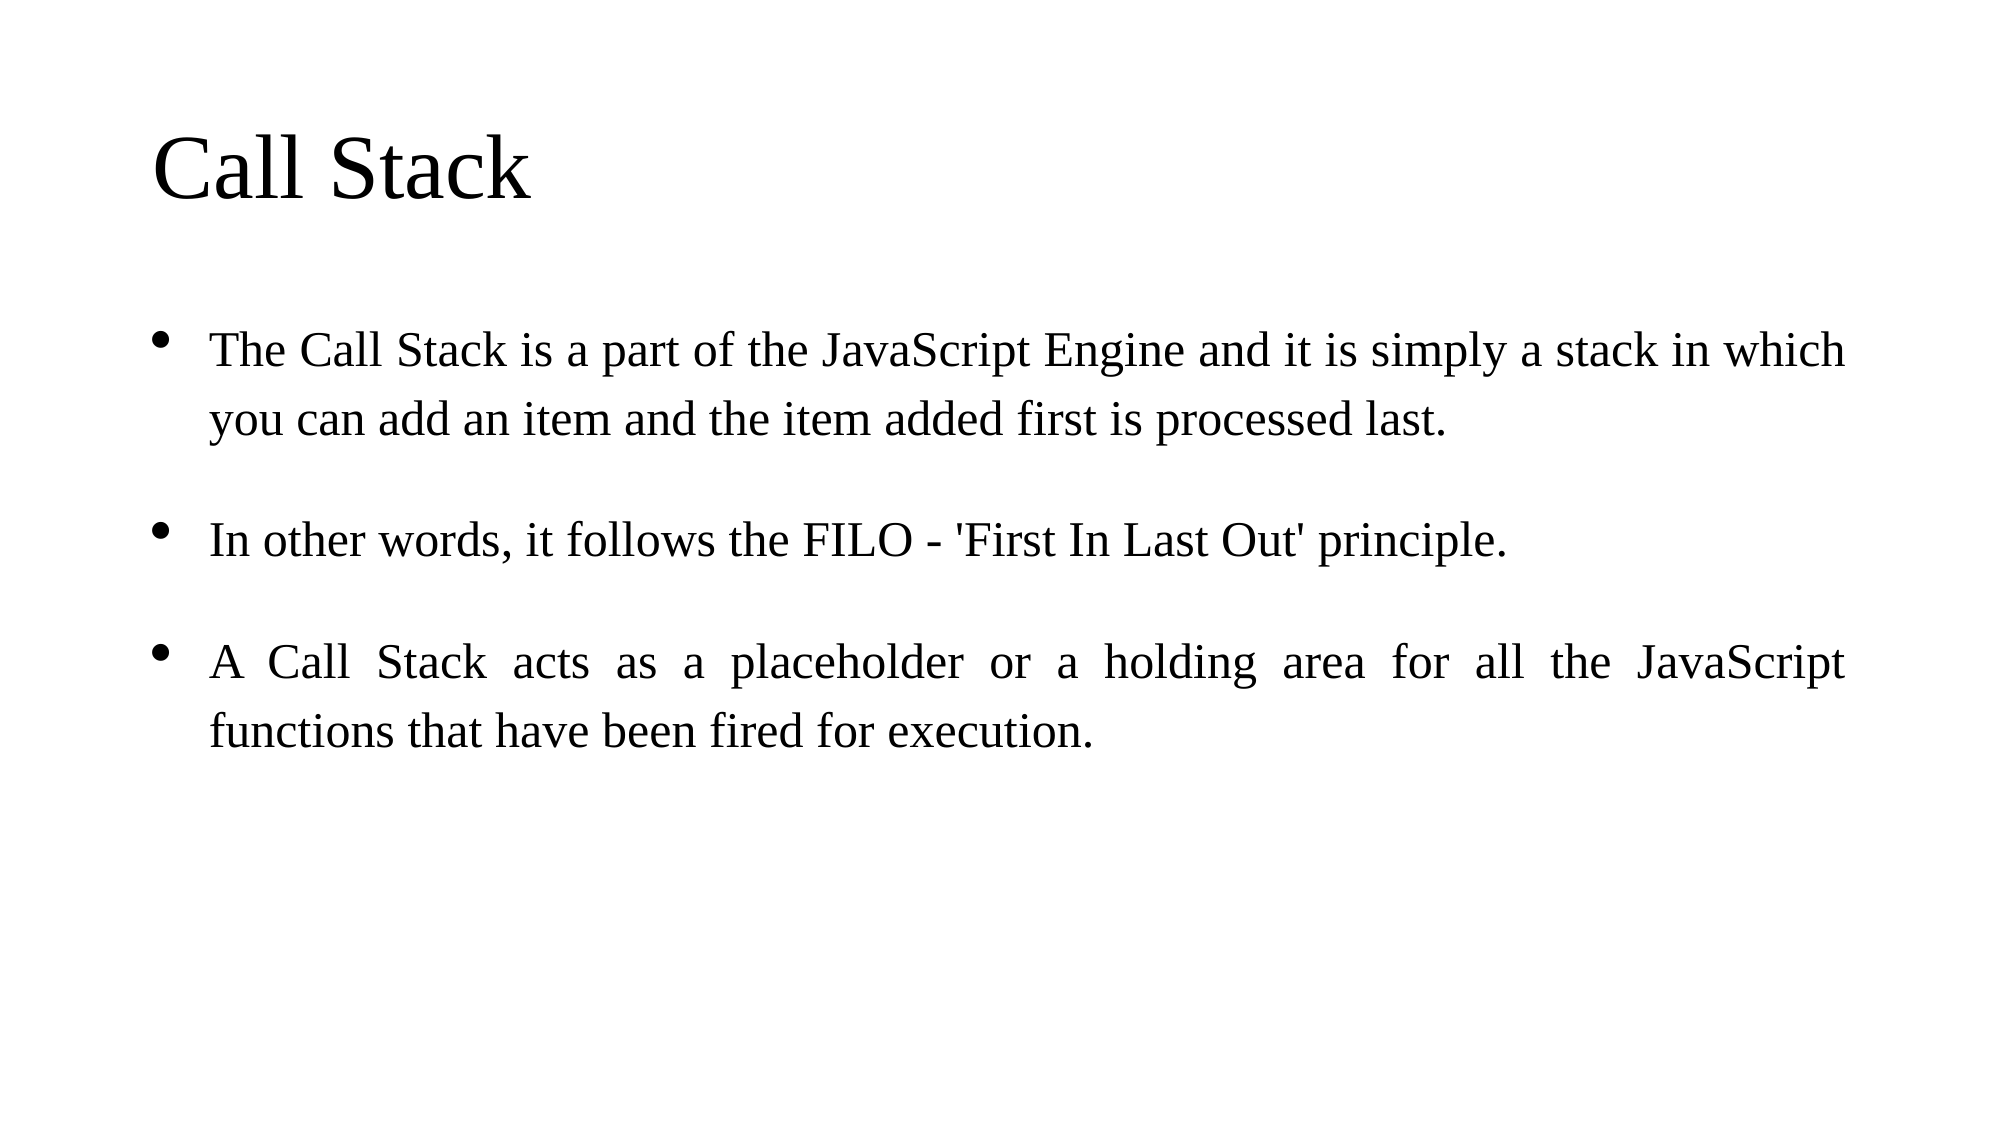

# Call Stack
The Call Stack is a part of the JavaScript Engine and it is simply a stack in which you can add an item and the item added first is processed last.
In other words, it follows the FILO - 'First In Last Out' principle.
A Call Stack acts as a placeholder or a holding area for all the JavaScript functions that have been fired for execution.